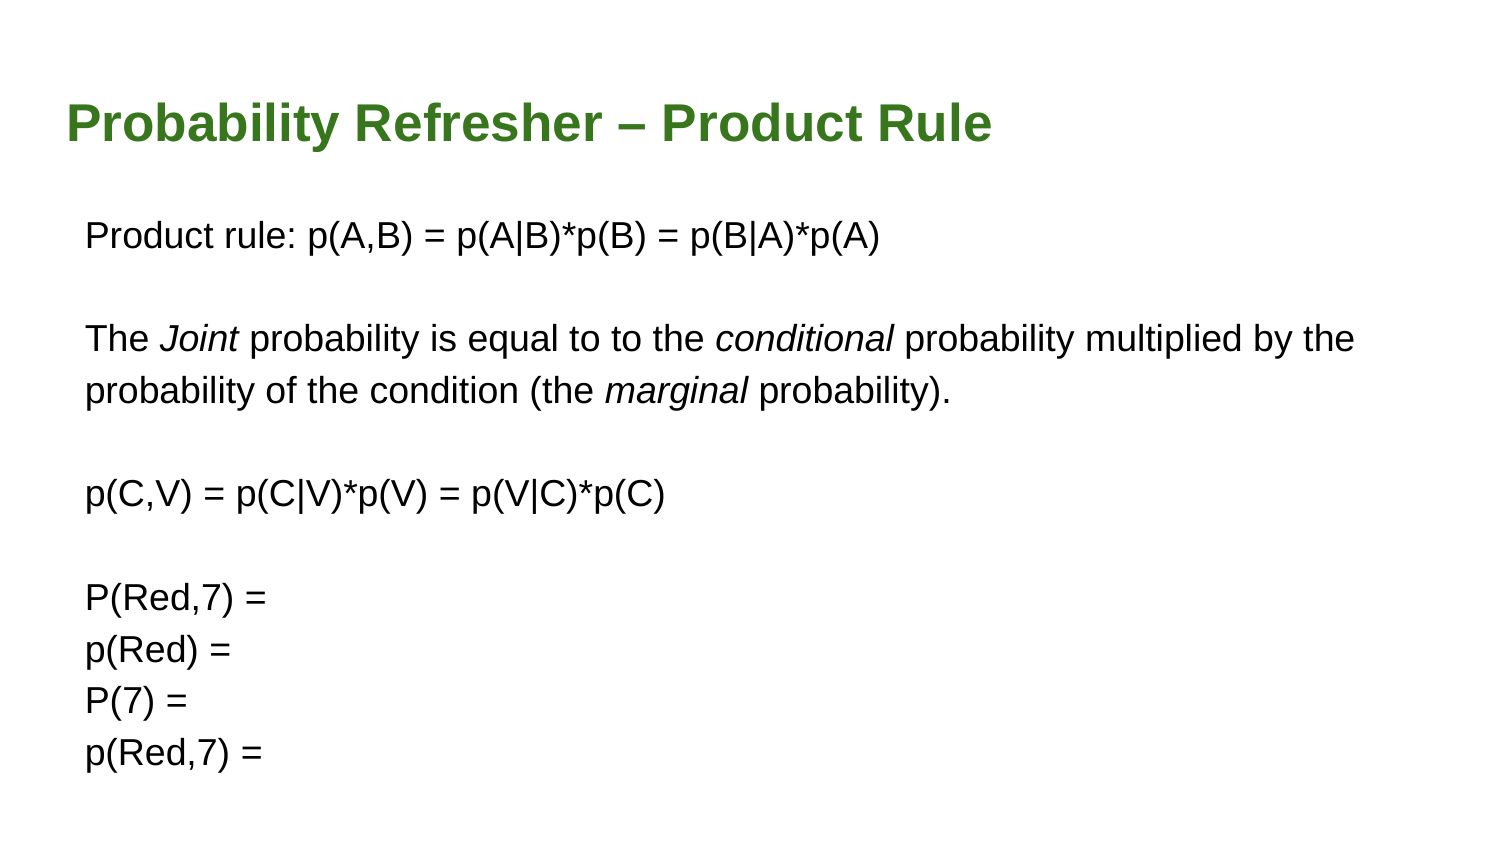

# Probability Refresher – Product Rule
Product rule: p(A,B) = p(A|B)*p(B) = p(B|A)*p(A)

The Joint probability is equal to to the conditional probability multiplied by the probability of the condition (the marginal probability).

p(C,V) = p(C|V)*p(V) = p(V|C)*p(C)

P(Red,7) =
p(Red) =
P(7) =
p(Red,7) =